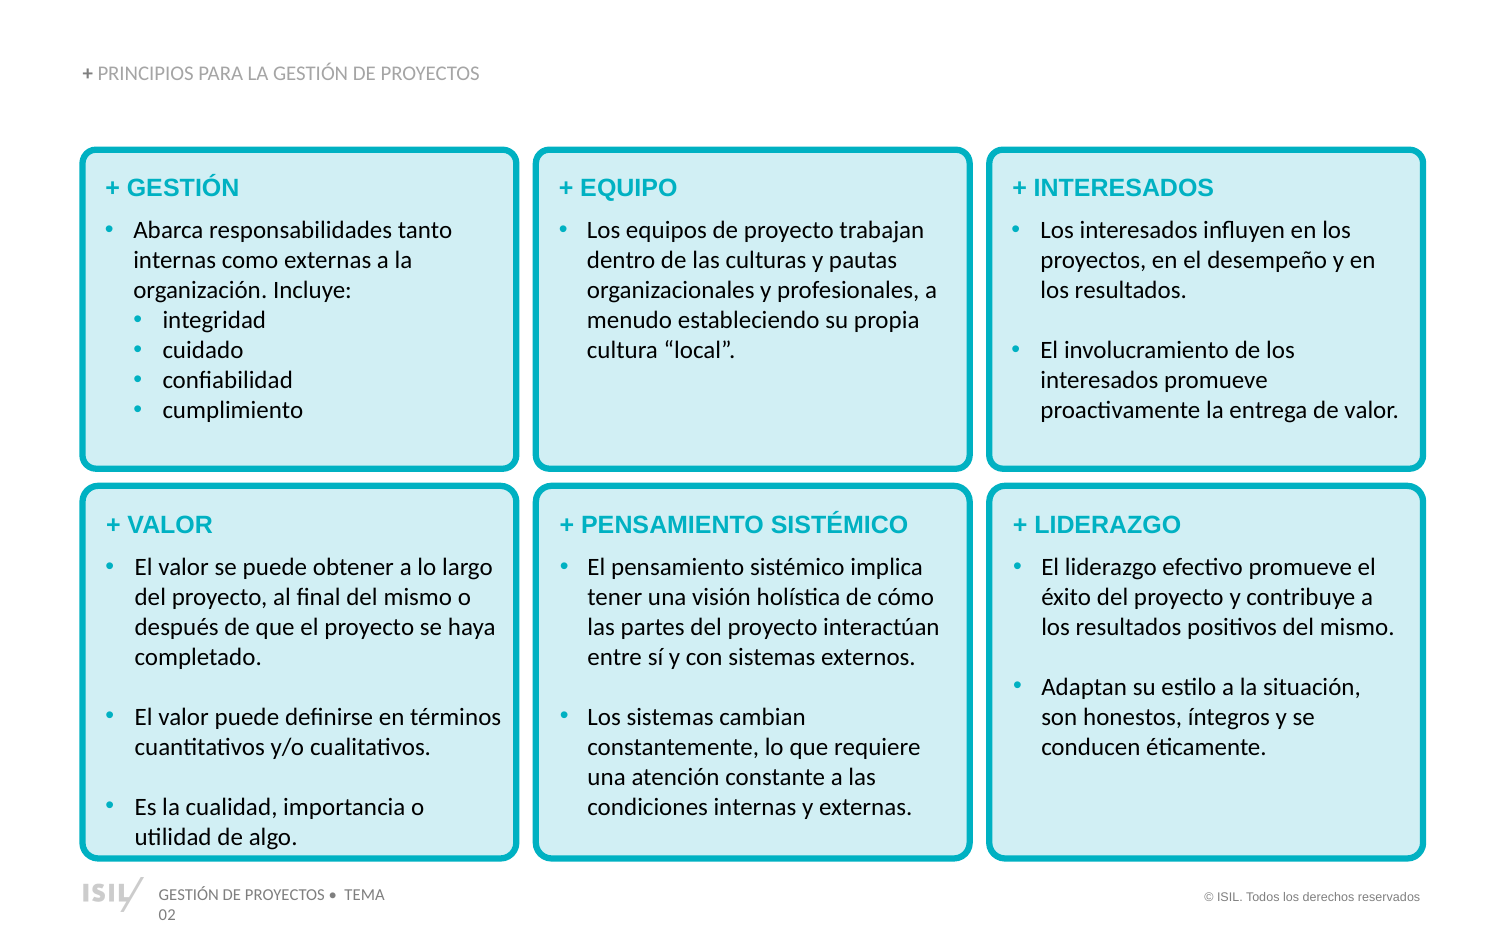

+ PRINCIPIOS PARA LA GESTIÓN DE PROYECTOS
+ GESTIÓN
Abarca responsabilidades tanto internas como externas a la organización. Incluye:
integridad
cuidado
confiabilidad
cumplimiento

+ EQUIPO
Los equipos de proyecto trabajan dentro de las culturas y pautas organizacionales y profesionales, a menudo estableciendo su propia cultura “local”.

+ INTERESADOS
Los interesados influyen en los proyectos, en el desempeño y en los resultados.

El involucramiento de los interesados promueve proactivamente la entrega de valor.

+ VALOR
El valor se puede obtener a lo largo del proyecto, al final del mismo o después de que el proyecto se haya completado.

El valor puede definirse en términos cuantitativos y/o cualitativos.

Es la cualidad, importancia o utilidad de algo.

+ PENSAMIENTO SISTÉMICO
El pensamiento sistémico implica tener una visión holística de cómo las partes del proyecto interactúan entre sí y con sistemas externos.

Los sistemas cambian constantemente, lo que requiere una atención constante a las condiciones internas y externas.

+ LIDERAZGO
El liderazgo efectivo promueve el éxito del proyecto y contribuye a los resultados positivos del mismo.

Adaptan su estilo a la situación, son honestos, íntegros y se conducen éticamente.